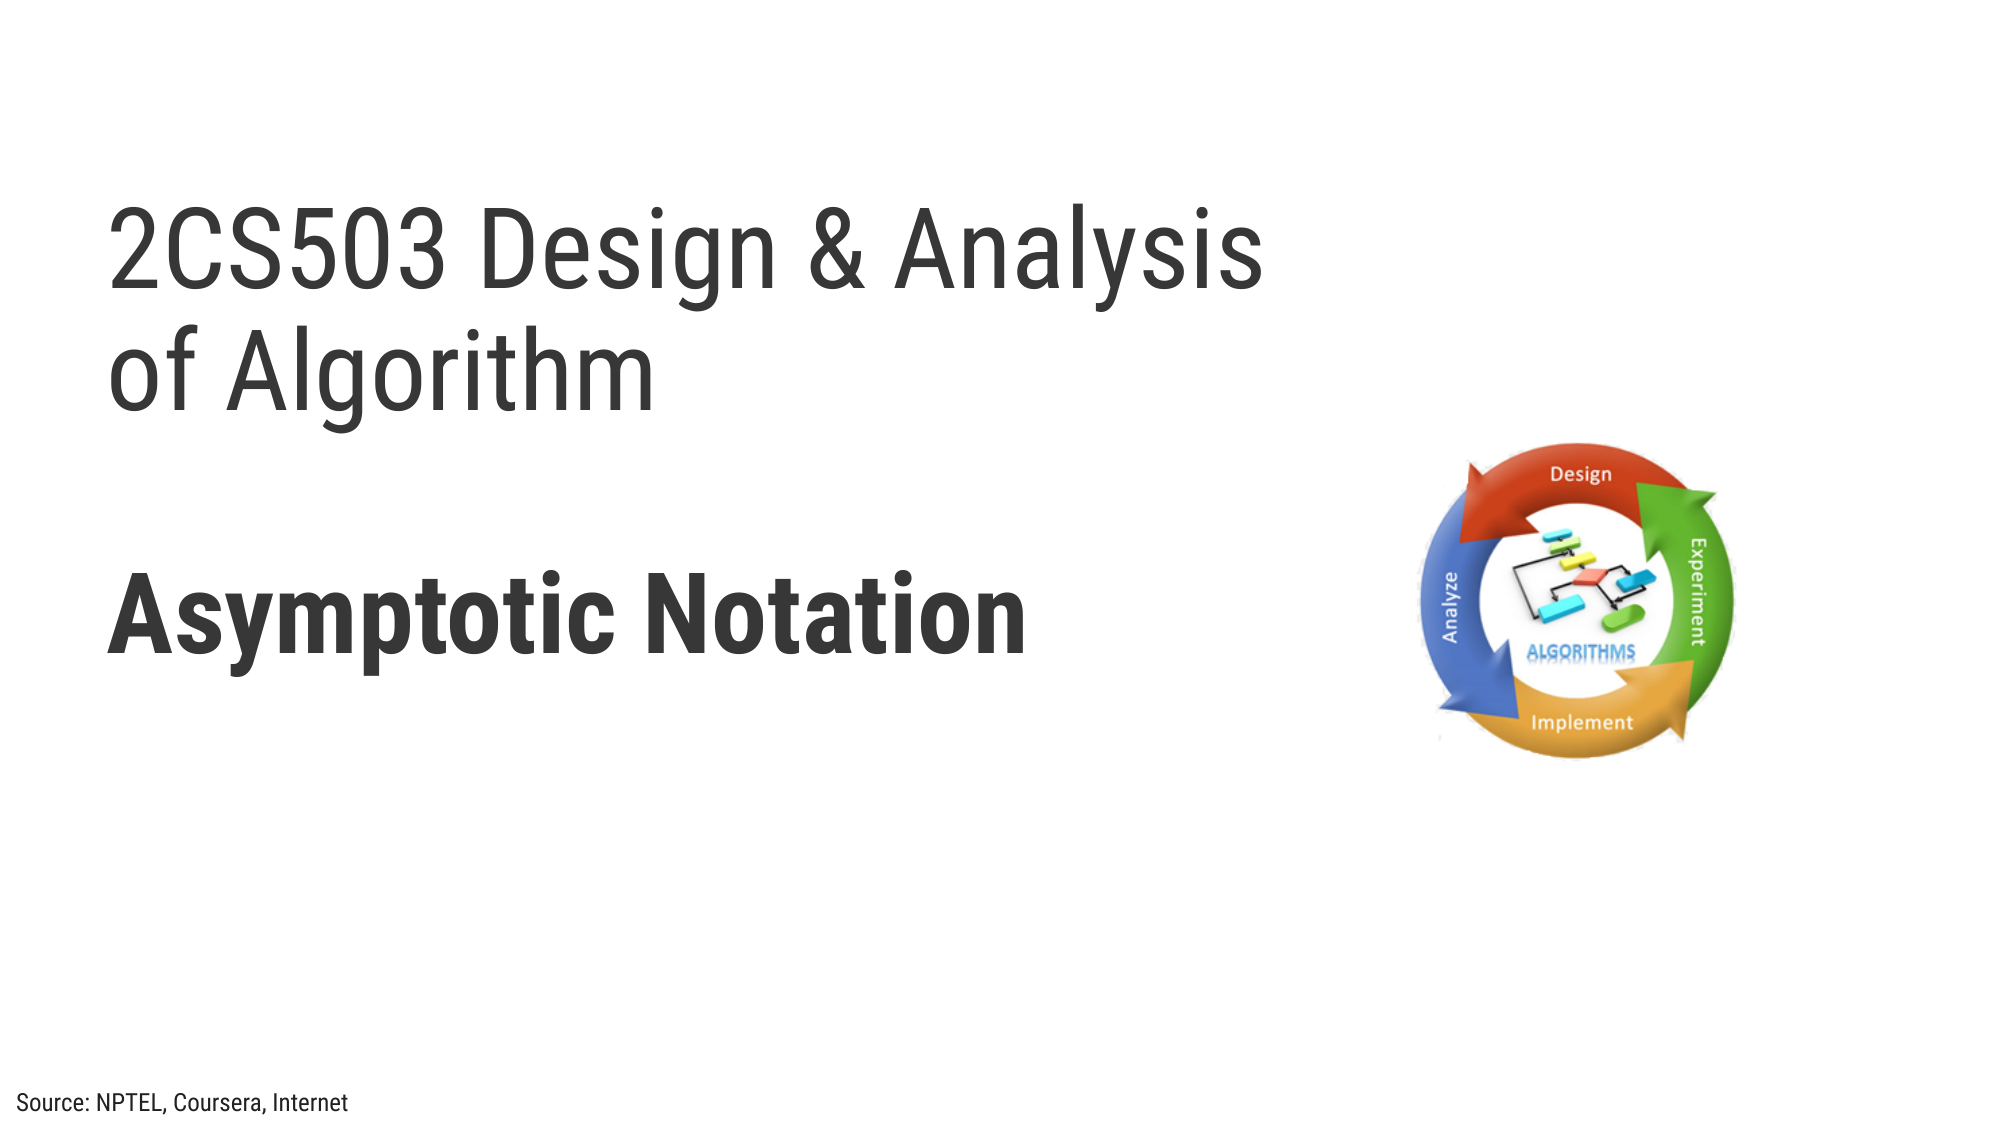

# 2CS503 Design & Analysis of Algorithm Asymptotic Notation
Source: NPTEL, Coursera, Internet